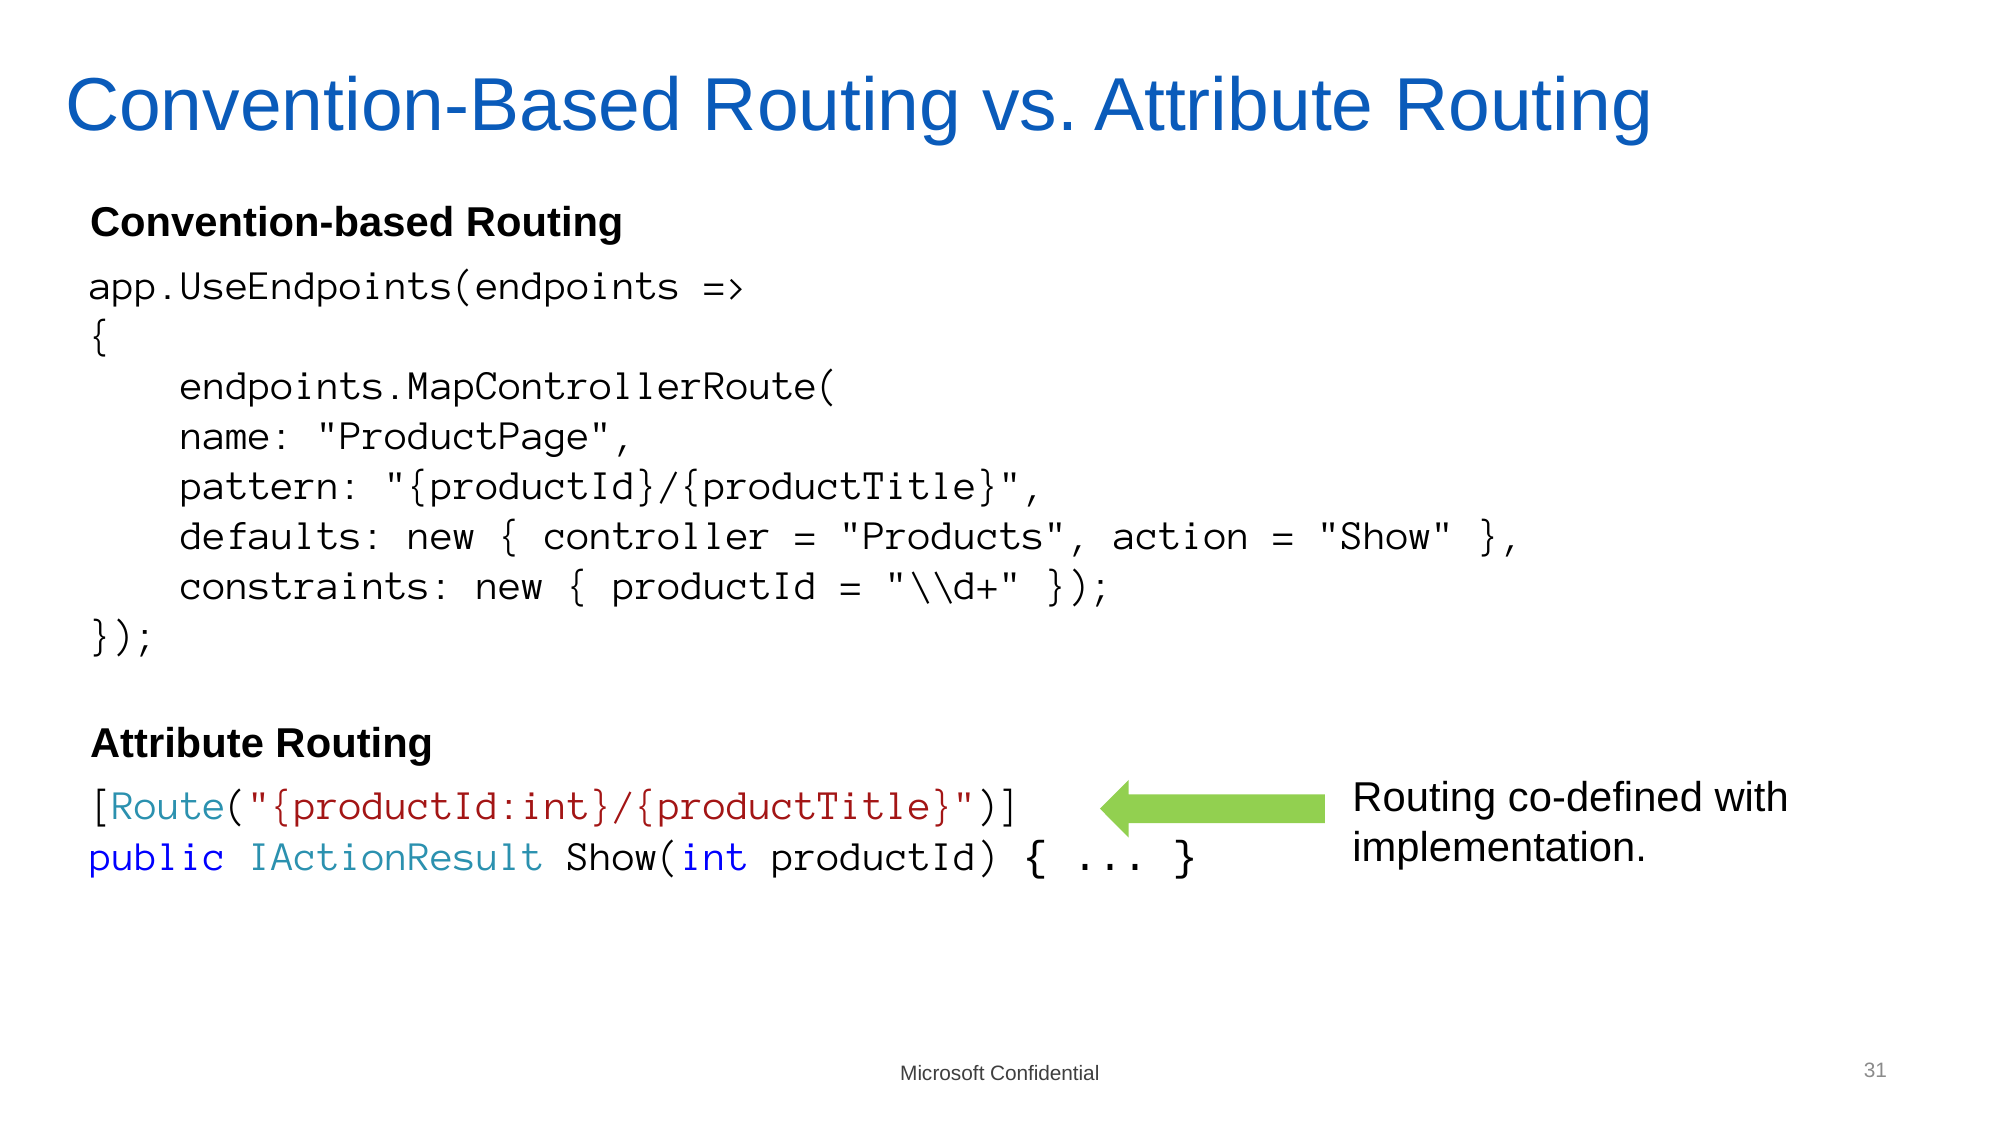

# Convention-Based Routing vs. Attribute Routing
Convention-based Routing
app.UseEndpoints(endpoints =>
{
    endpoints.MapControllerRoute(
    name: "ProductPage",
    pattern: "{productId}/{productTitle}",
    defaults: new { controller = "Products", action = "Show" },
    constraints: new { productId = "\\d+" });
});

Attribute Routing
[Route("{productId:int}/{productTitle}")]
public IActionResult Show(int productId) { ... }
Routing co-defined with implementation.

31